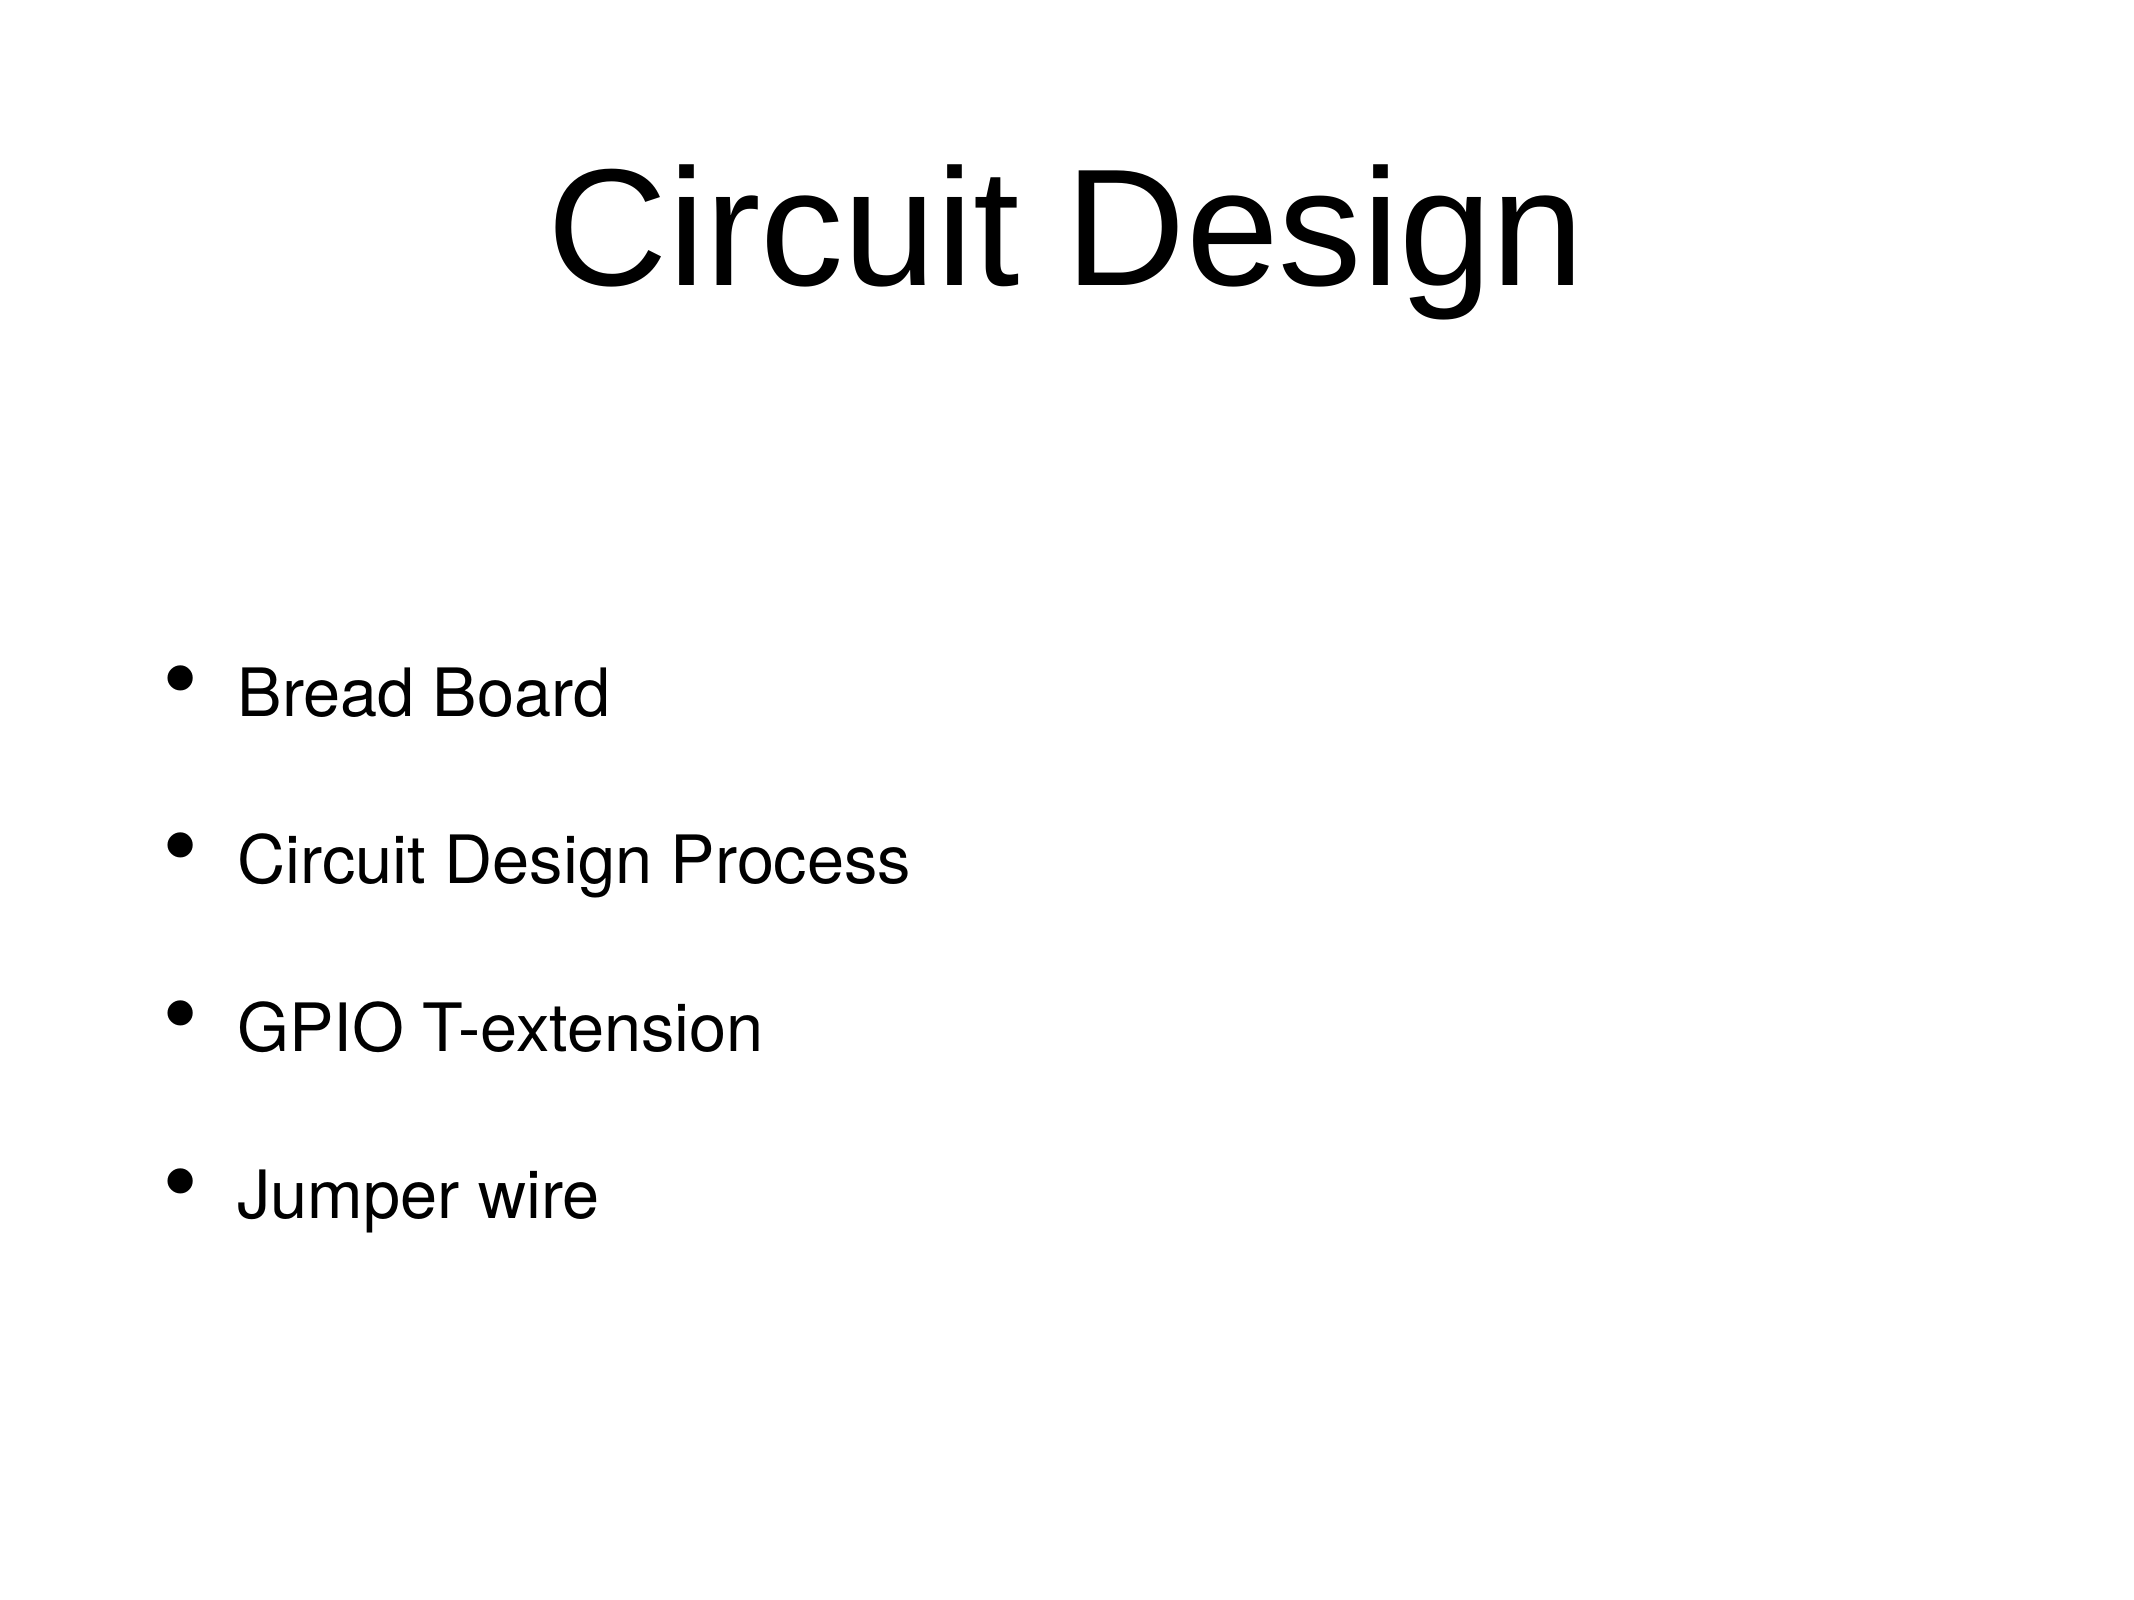

# Circuit Design
Bread Board
Circuit Design Process
GPIO T-extension
Jumper wire
9